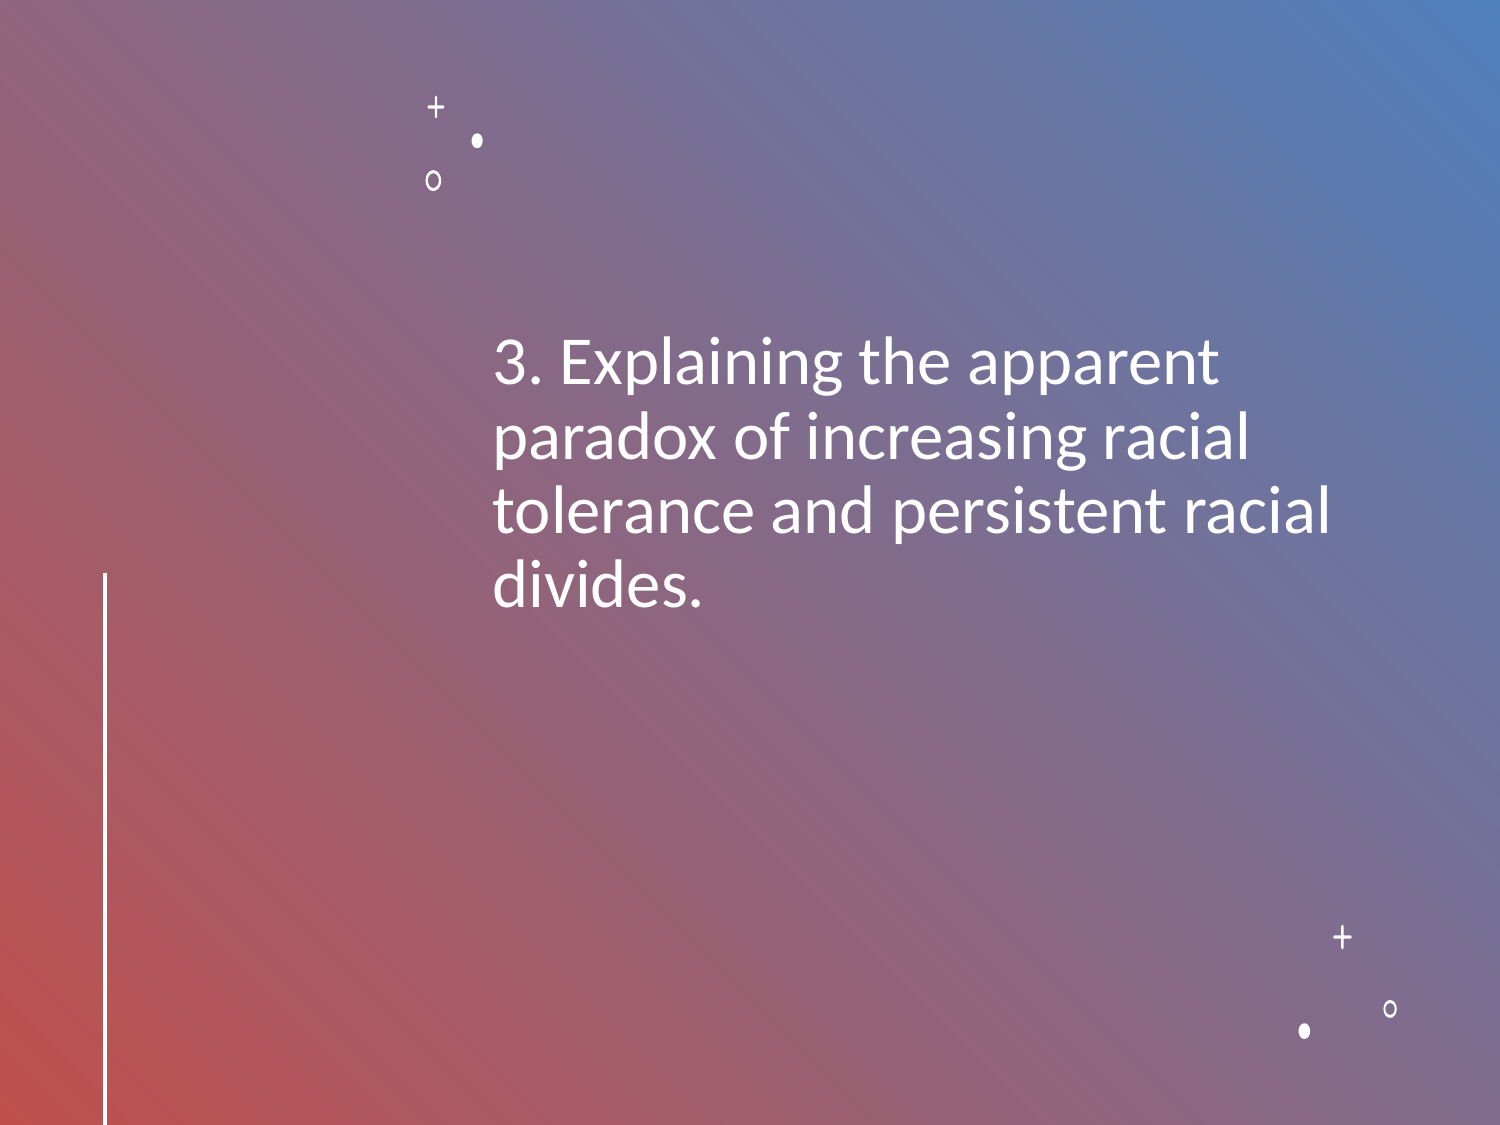

# 3. Explaining the apparent paradox of increasing racial tolerance and persistent racial divides.